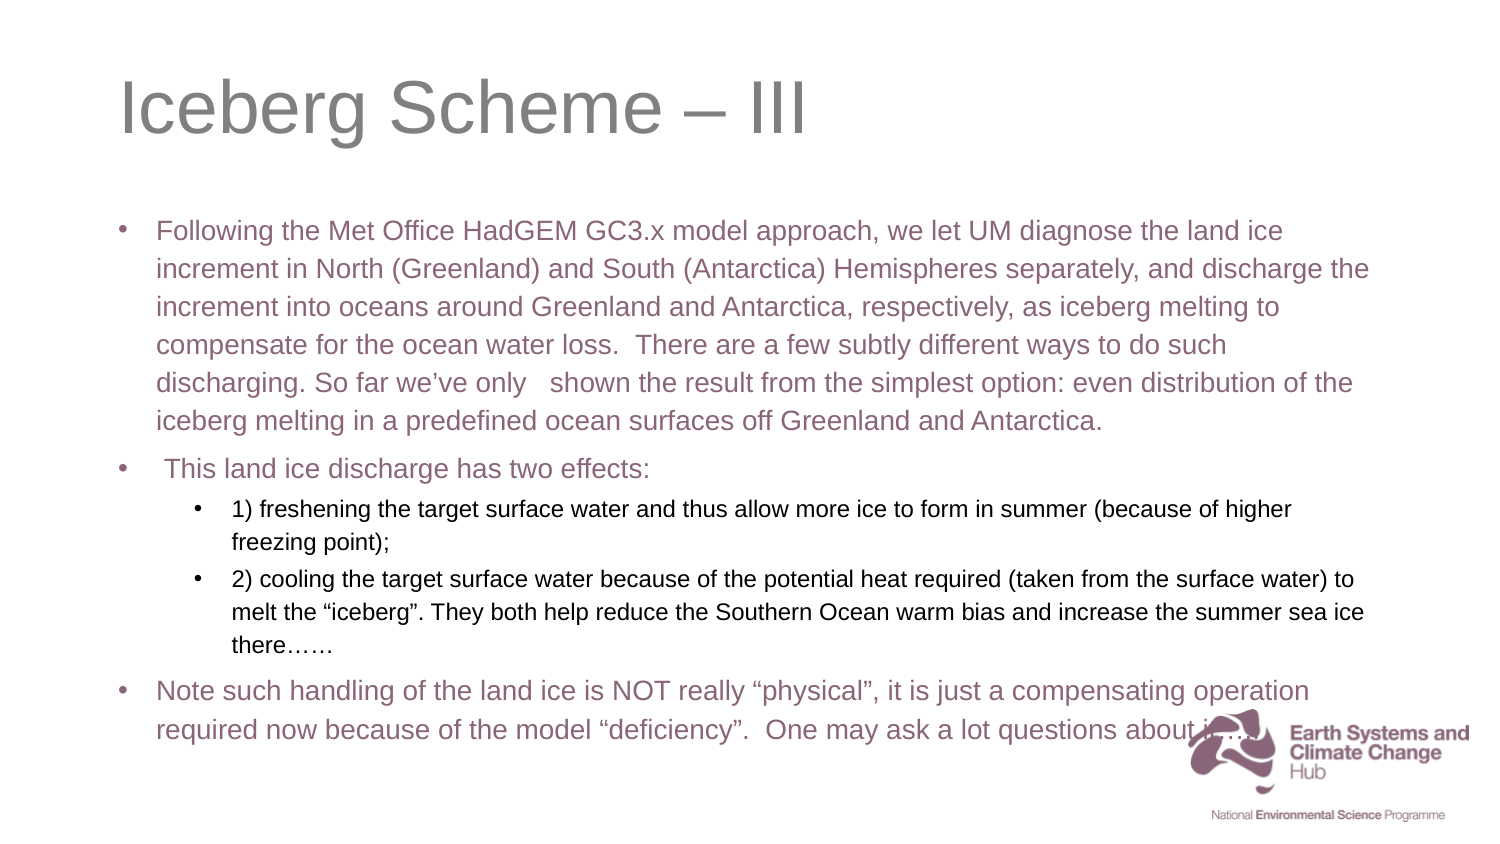

# Iceberg Scheme – III
Following the Met Office HadGEM GC3.x model approach, we let UM diagnose the land ice increment in North (Greenland) and South (Antarctica) Hemispheres separately, and discharge the increment into oceans around Greenland and Antarctica, respectively, as iceberg melting to compensate for the ocean water loss.  There are a few subtly different ways to do such discharging. So far we’ve only   shown the result from the simplest option: even distribution of the iceberg melting in a predefined ocean surfaces off Greenland and Antarctica.
 This land ice discharge has two effects:
1) freshening the target surface water and thus allow more ice to form in summer (because of higher freezing point);
2) cooling the target surface water because of the potential heat required (taken from the surface water) to melt the “iceberg”. They both help reduce the Southern Ocean warm bias and increase the summer sea ice there……
Note such handling of the land ice is NOT really “physical”, it is just a compensating operation required now because of the model “deficiency”.  One may ask a lot questions about it…..